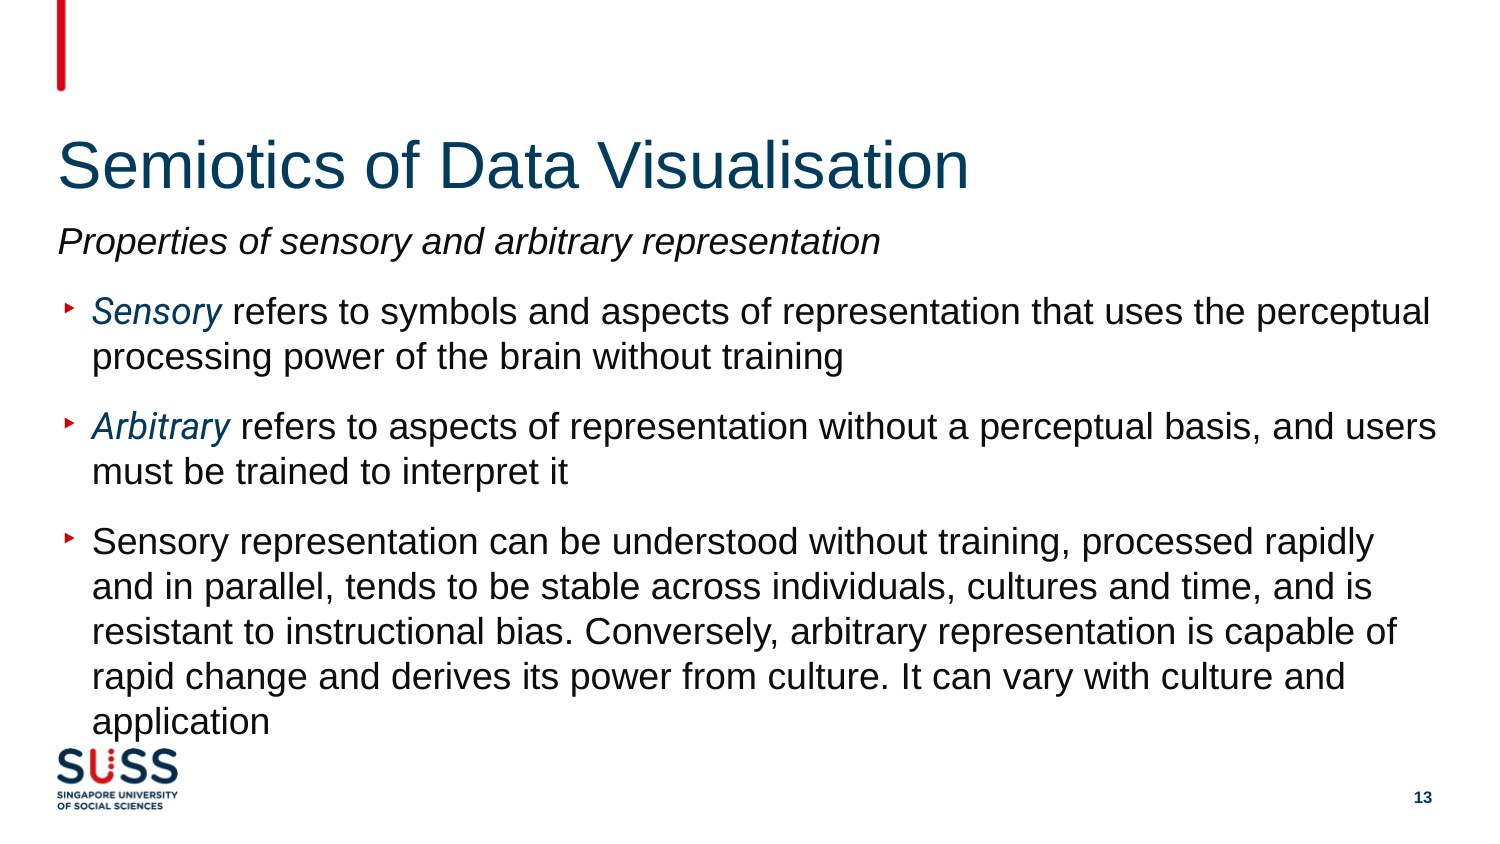

# Semiotics of Data Visualisation
Properties of sensory and arbitrary representation
Sensory refers to symbols and aspects of representation that uses the perceptual processing power of the brain without training
Arbitrary refers to aspects of representation without a perceptual basis, and users must be trained to interpret it
Sensory representation can be understood without training, processed rapidly and in parallel, tends to be stable across individuals, cultures and time, and is resistant to instructional bias. Conversely, arbitrary representation is capable of rapid change and derives its power from culture. It can vary with culture and application